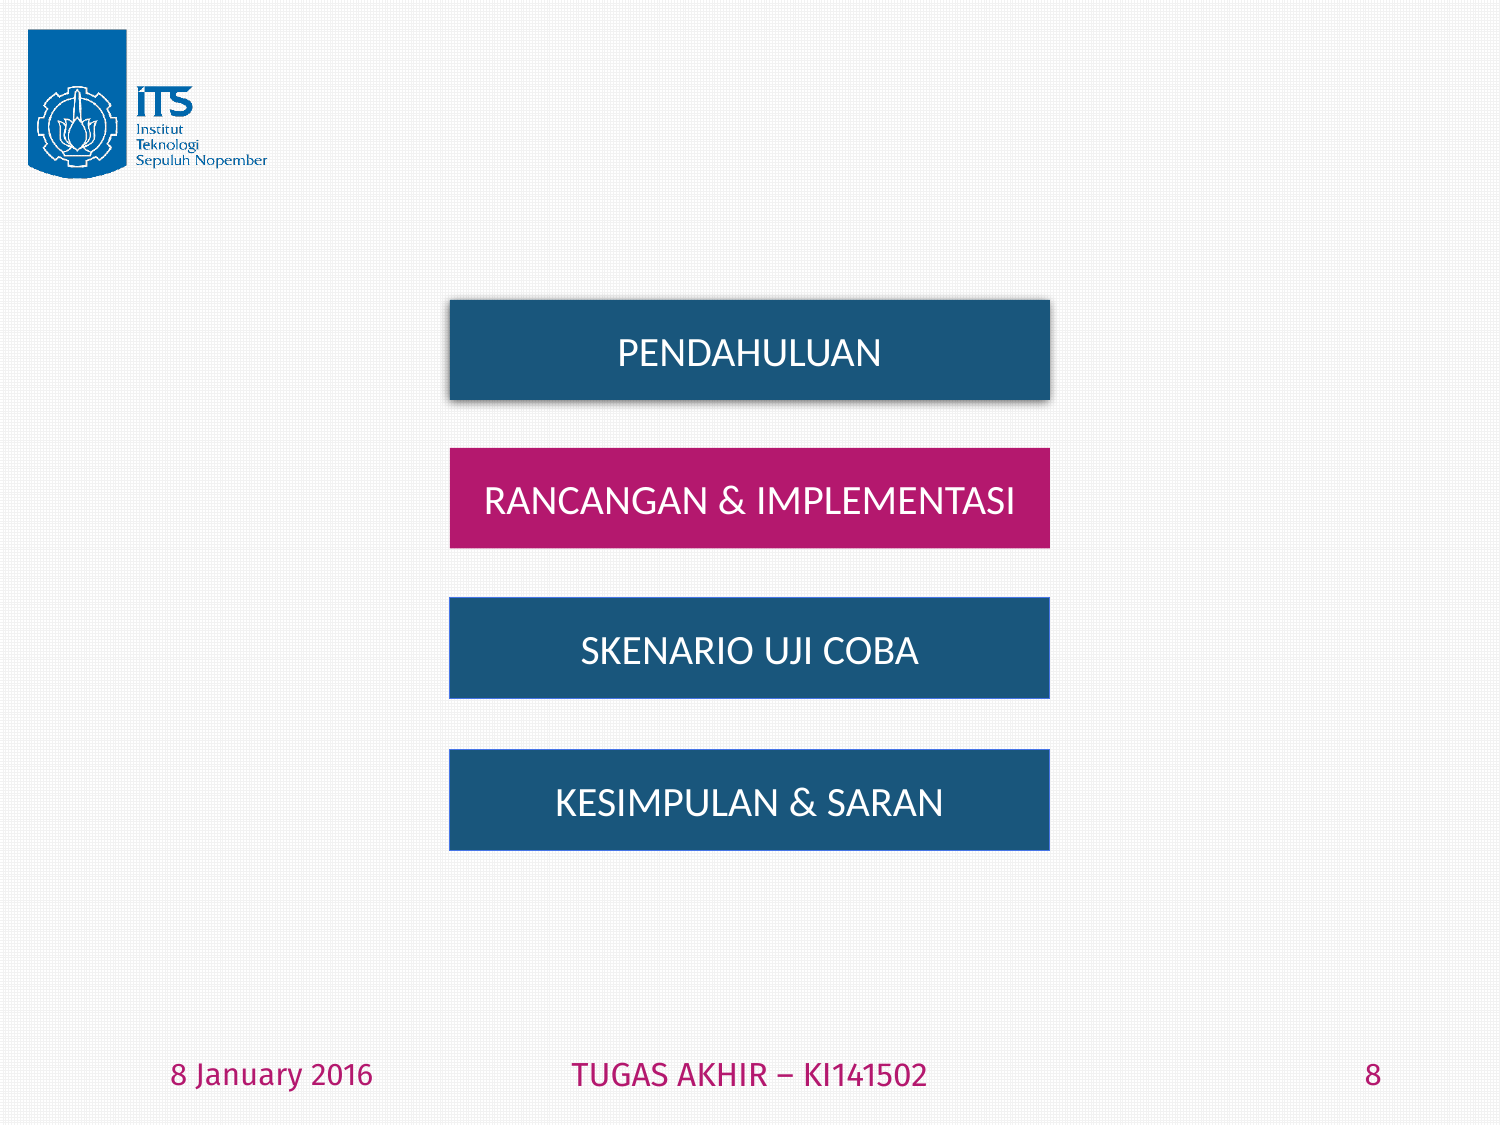

PENDAHULUAN
RANCANGAN & IMPLEMENTASI
SKENARIO UJI COBA
KESIMPULAN & SARAN
8 January 2016
TUGAS AKHIR – KI141502
8